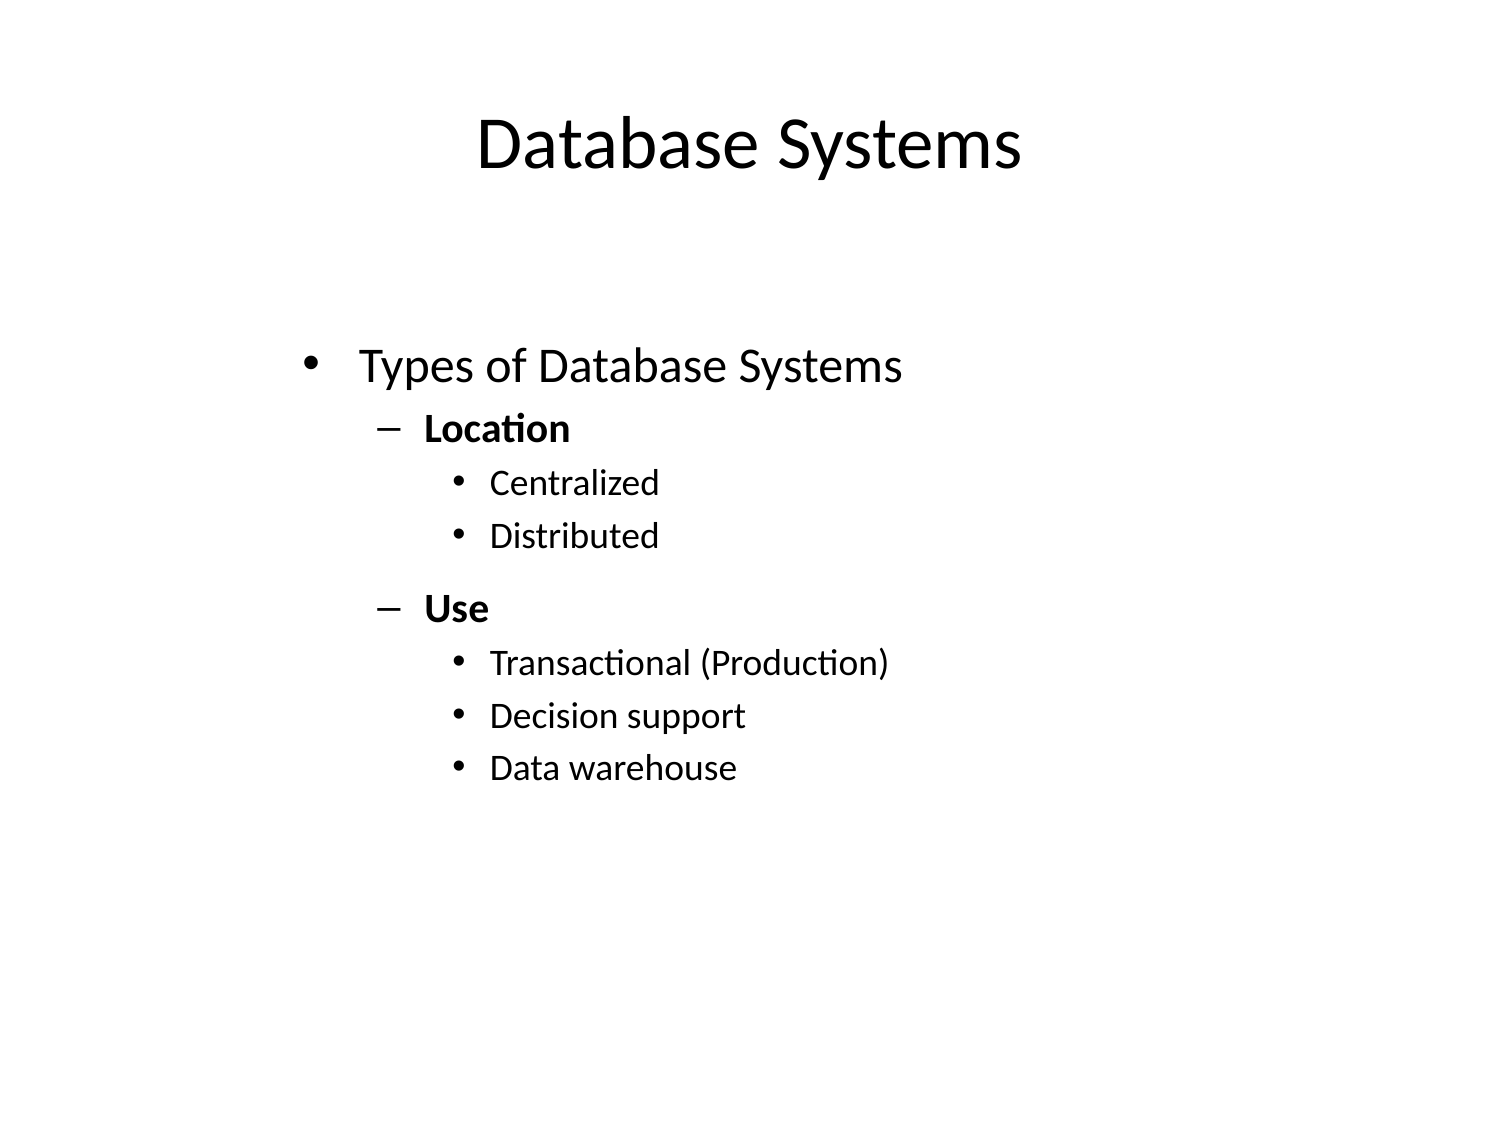

# Database Systems
Types of Database Systems
Location
Centralized
Distributed
Use
Transactional (Production)
Decision support
Data warehouse